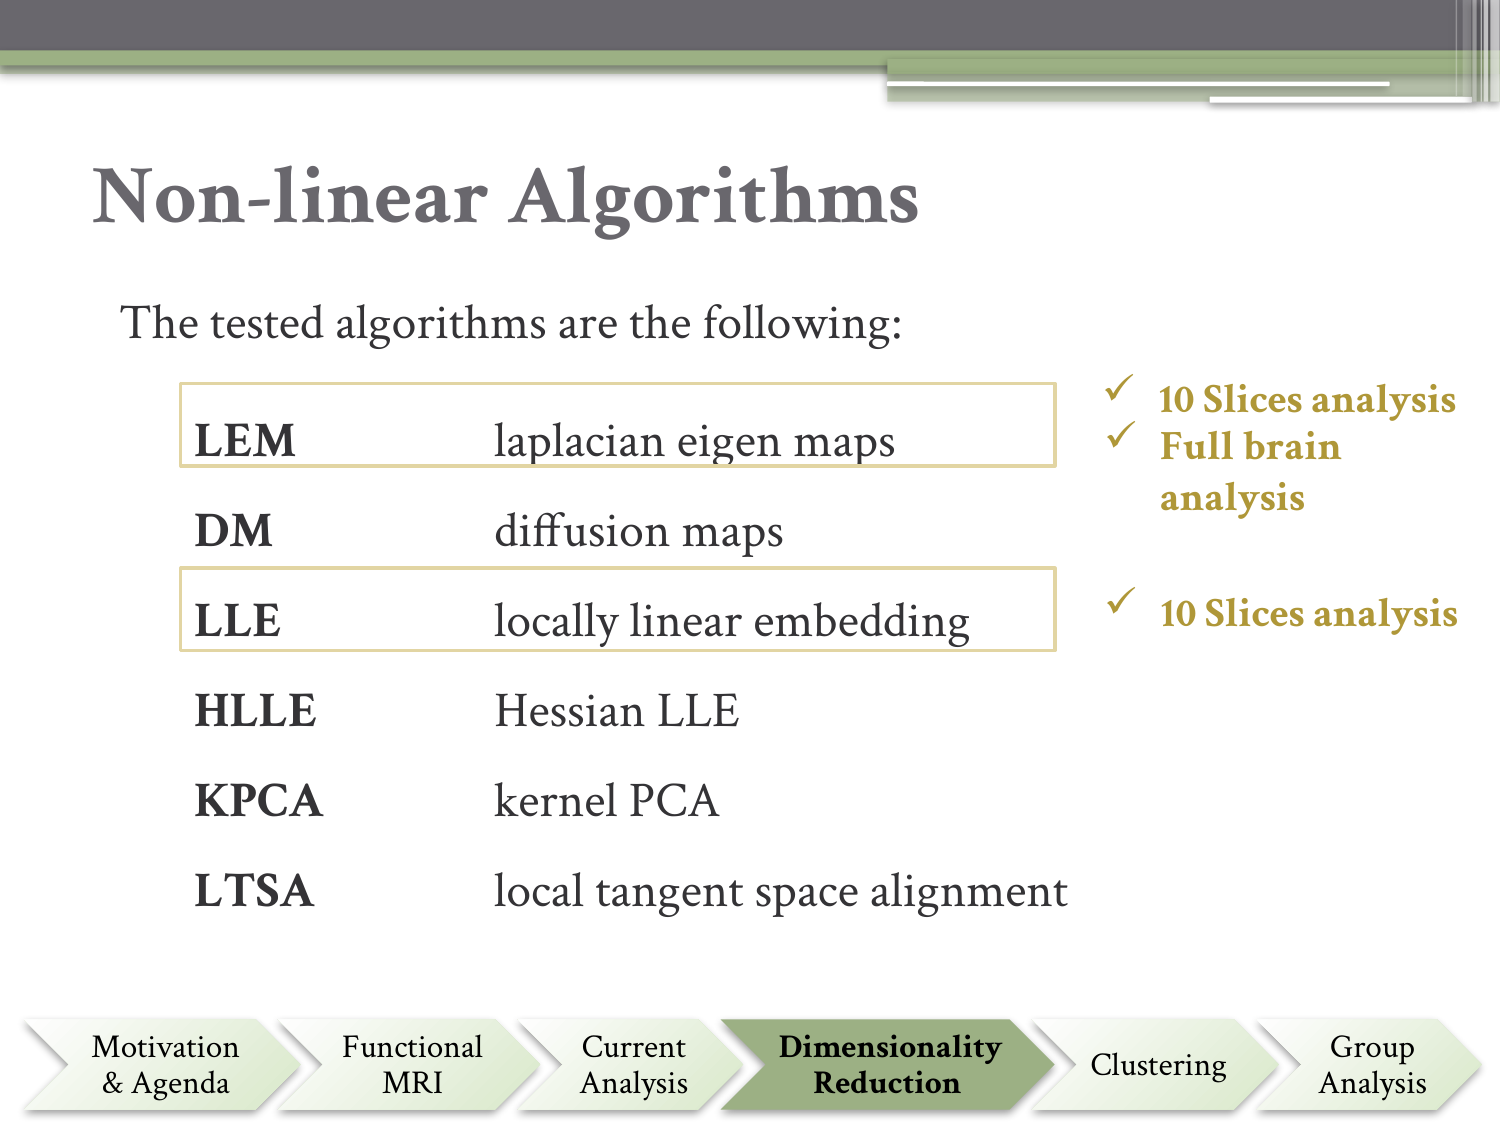

# Non-linear Algorithms
The tested algorithms are the following:

LEM		laplacian eigen maps
DM		diffusion maps
LLE		locally linear embedding
HLLE		Hessian LLE
KPCA		kernel PCA
LTSA		local tangent space alignment
10 Slices analysis

Full brain analysis

10 Slices analysis
Motivation & Agenda
Functional MRI
Current Analysis
Dimensionality Reduction
Clustering
Group Analysis